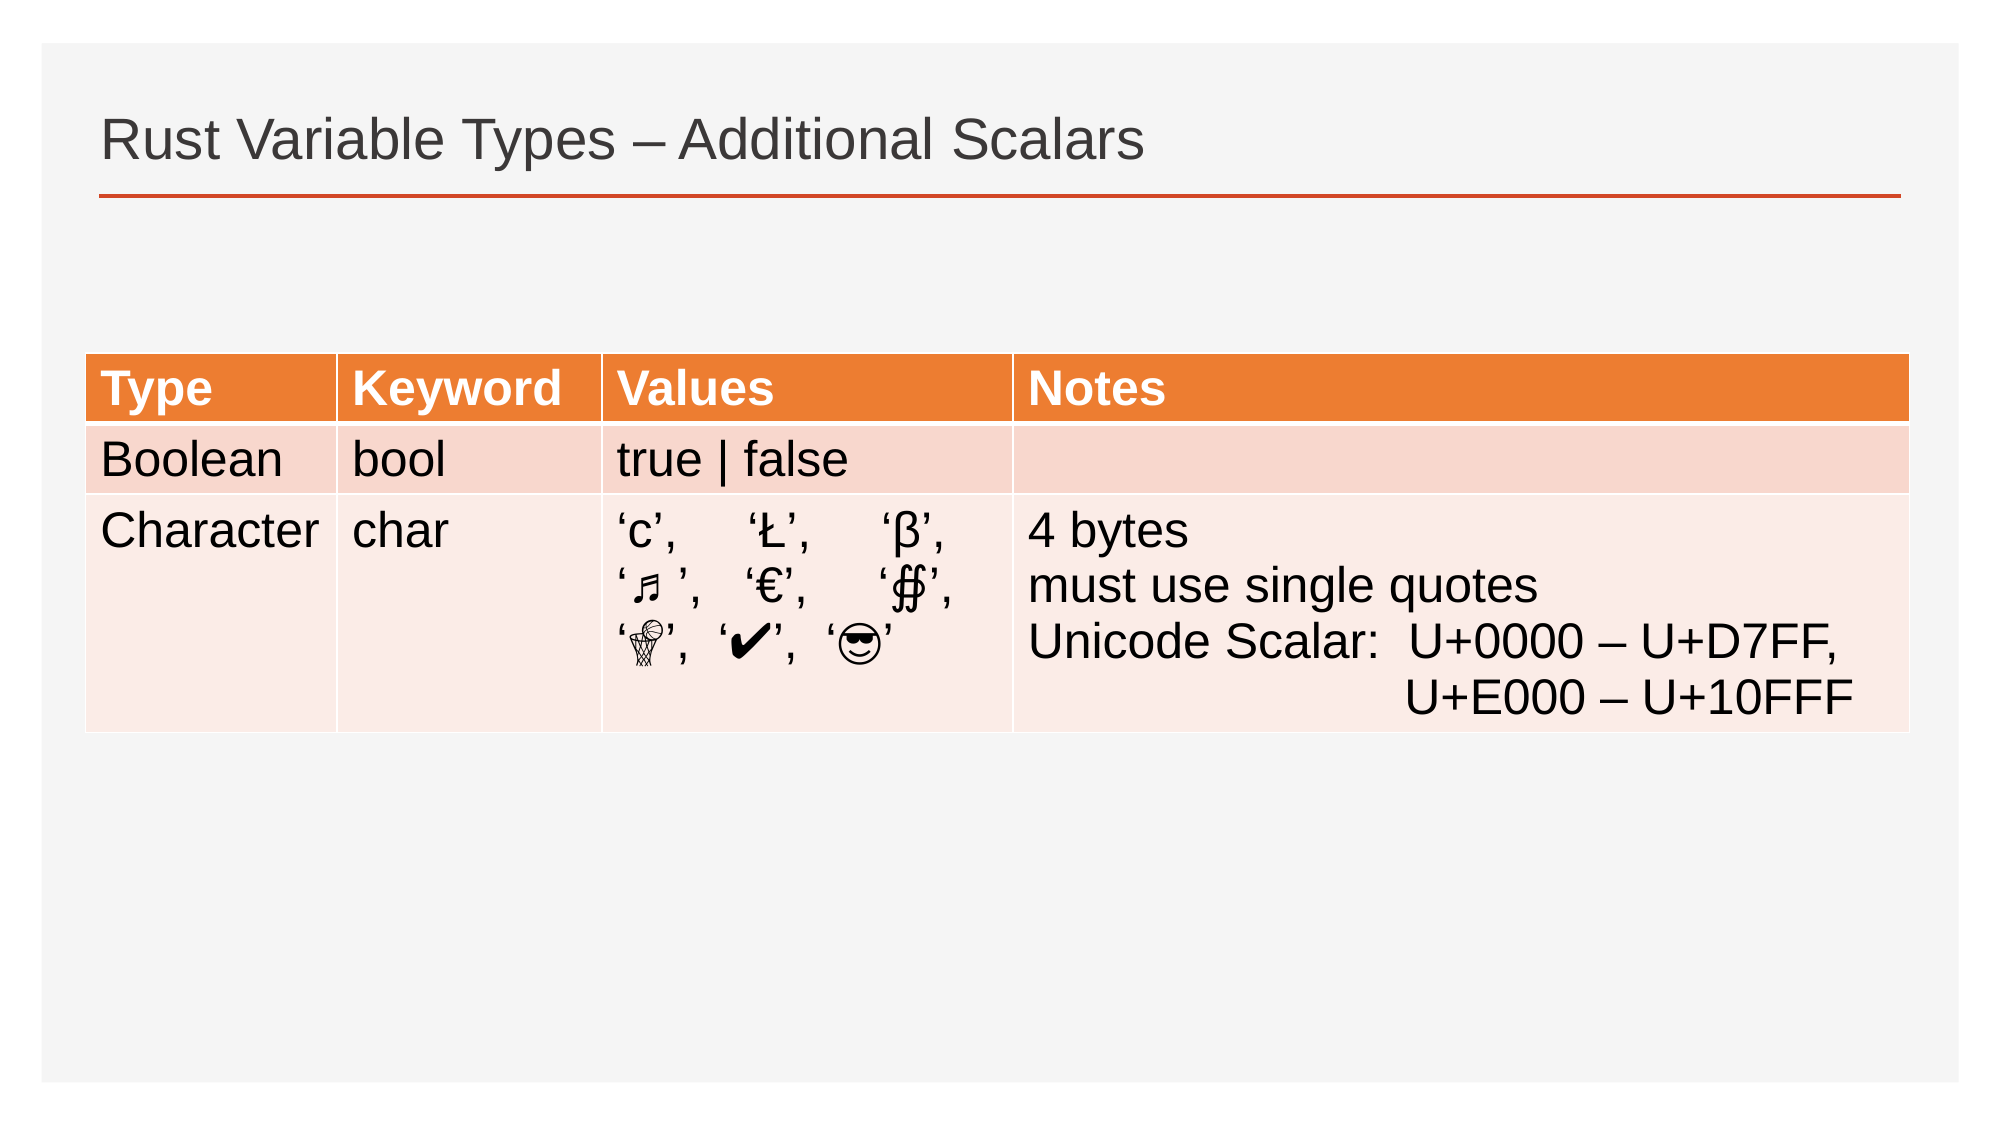

# Rust Variable Types – Additional Scalars
| Type | Keyword | Values | Notes |
| --- | --- | --- | --- |
| Boolean | bool | true | false |  |
| Character | char | ‘c’, ‘Ł’, ‘β’, ‘♬’, ‘€’, ‘∯’, ‘🏀’, ‘✔’, ‘😎’ | 4 bytes must use single quotes Unicode Scalar: U+0000 – U+D7FF, U+E000 – U+10FFF |